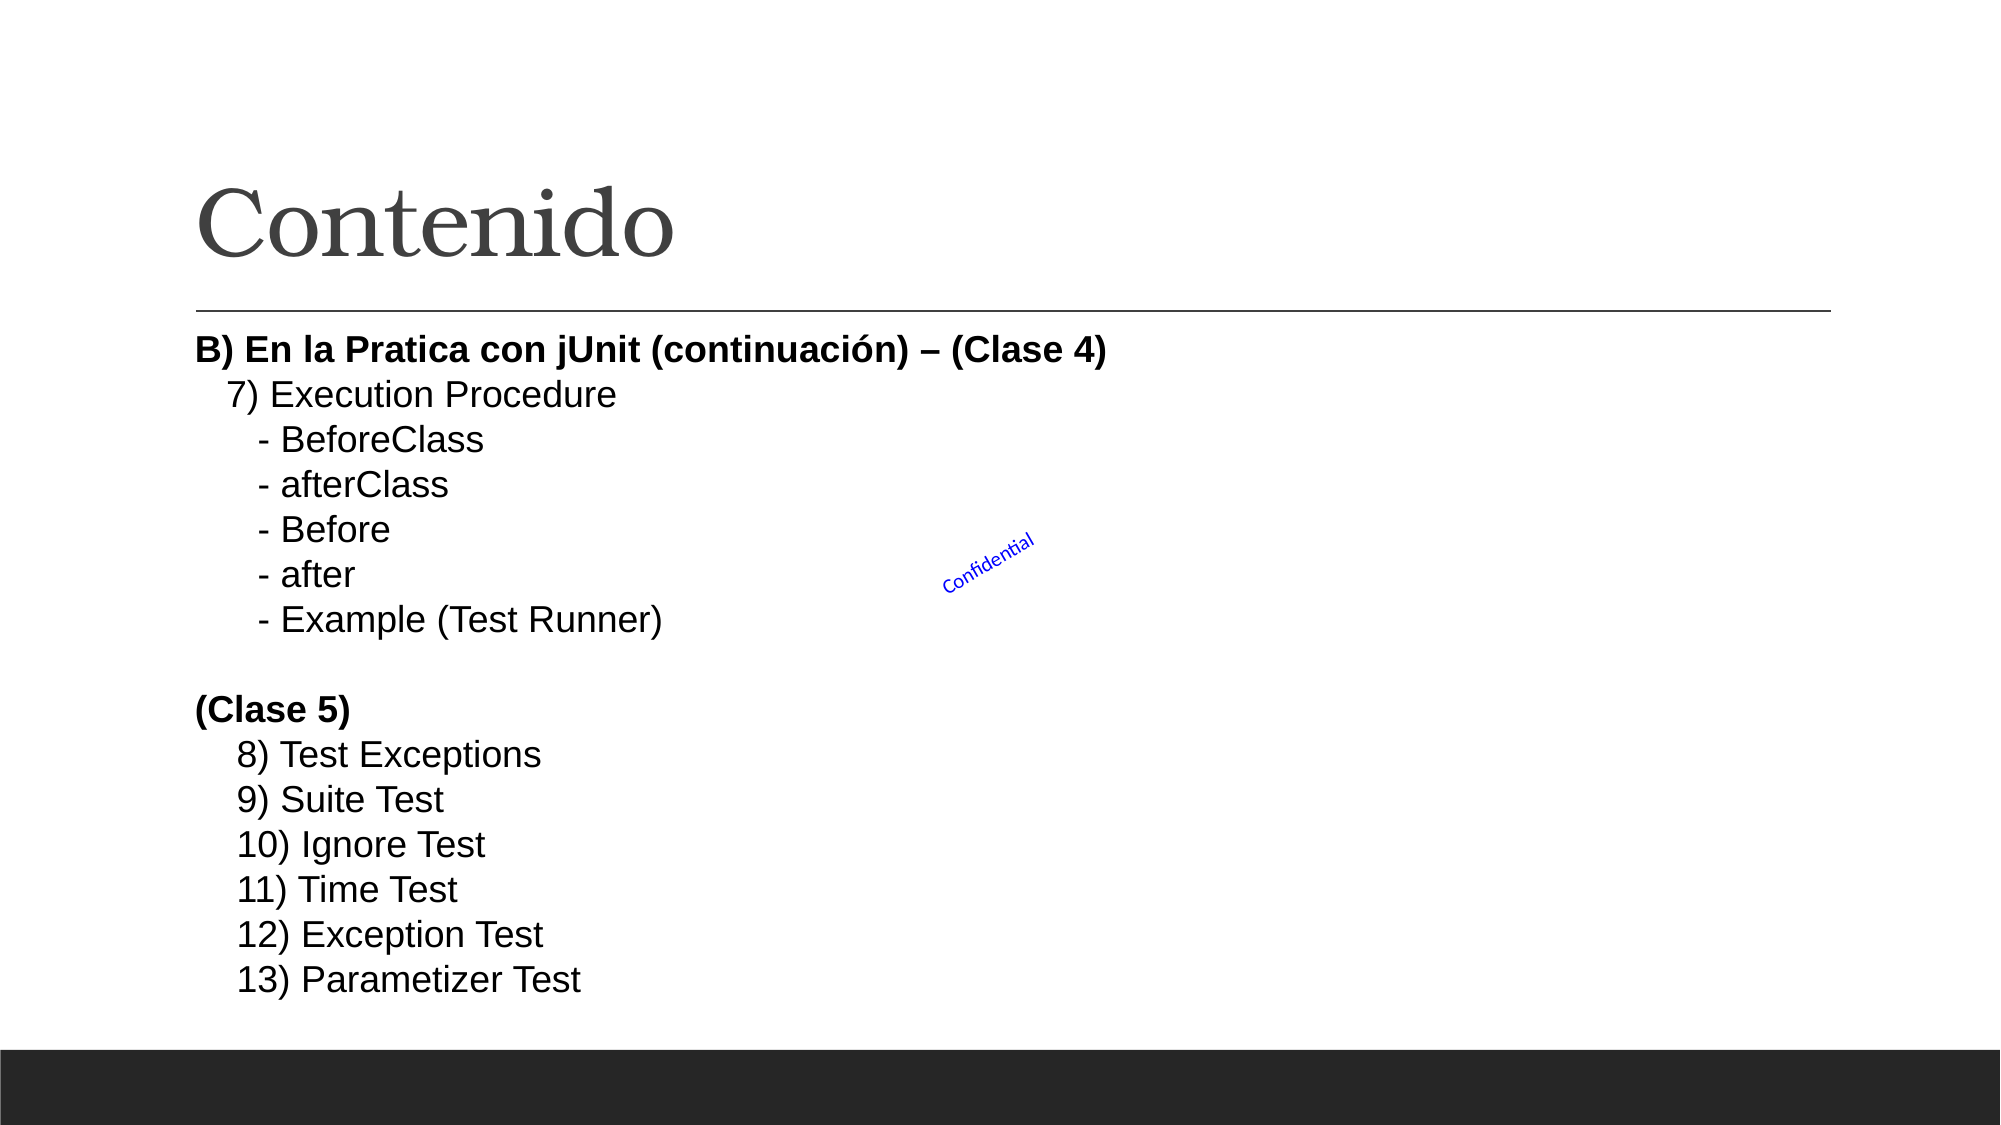

# Contenido
B) En la Pratica con jUnit (continuación) – (Clase 4)
   7) Execution Procedure
      - BeforeClass
      - afterClass
      - Before
      - after
      - Example (Test Runner)

(Clase 5)
    8) Test Exceptions
    9) Suite Test
    10) Ignore Test
    11) Time Test
    12) Exception Test
    13) Parametizer Test